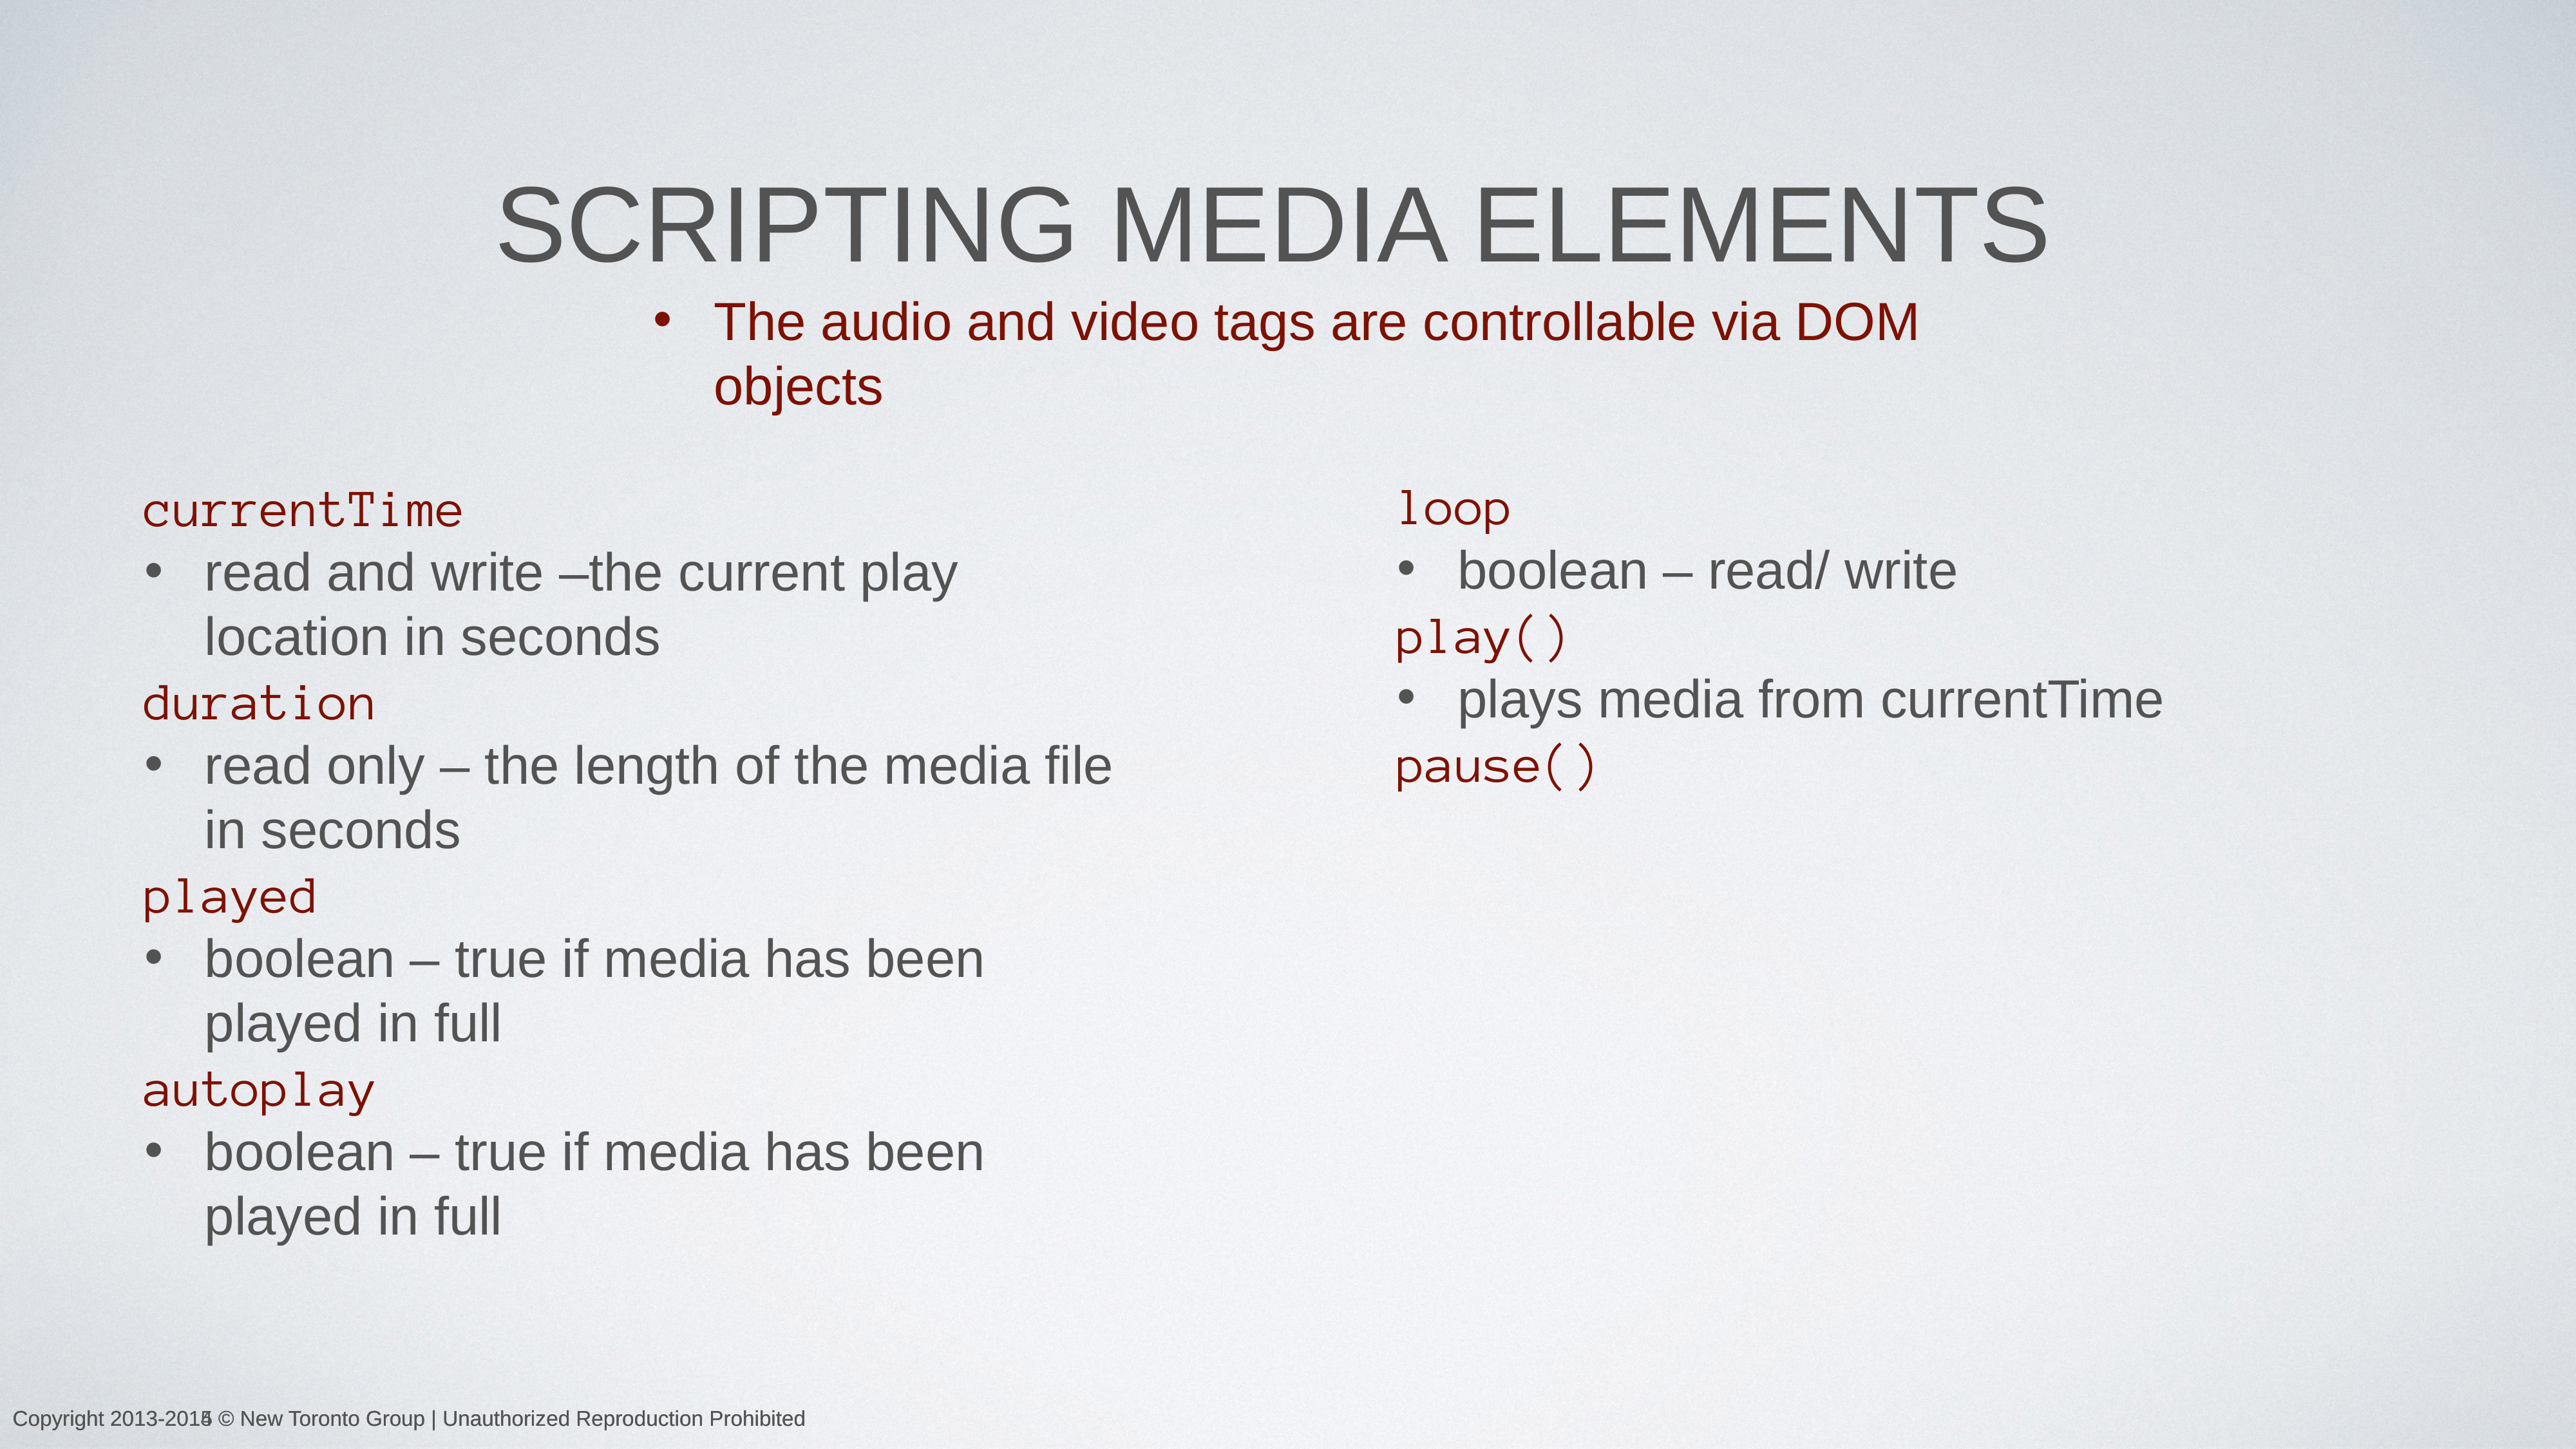

# Scripting Media Elements
The audio and video tags are controllable via DOM objects
currentTime
read and write –the current play location in seconds
duration
read only – the length of the media file in seconds
played
boolean – true if media has been played in full
autoplay
boolean – true if media has been played in full

loop
boolean – read/ write
play()
plays media from currentTime
pause()